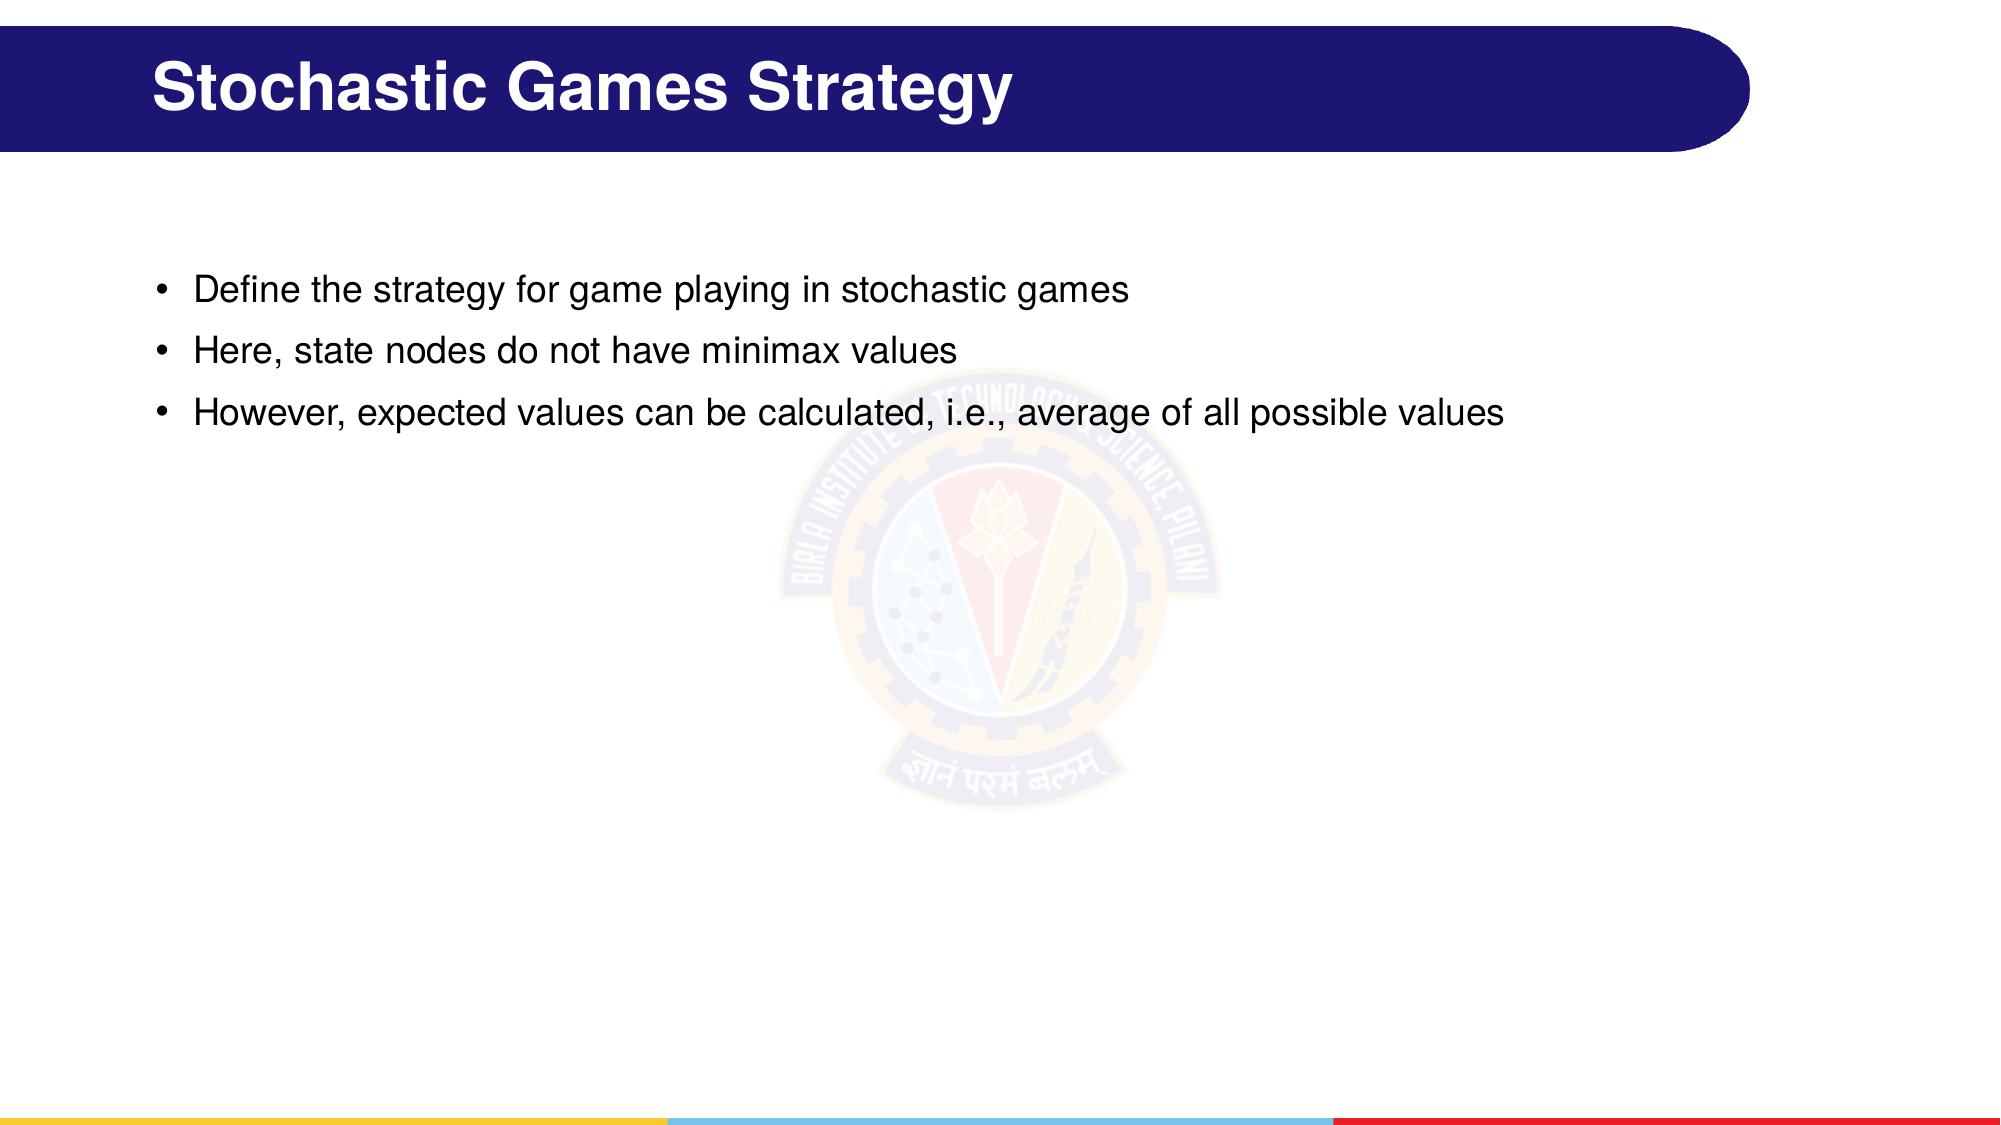

# Stochastic Games Strategy

Define the strategy for game playing in stochastic games
Here, state nodes do not have minimax values
However, expected values can be calculated, i.e., average of all possible values